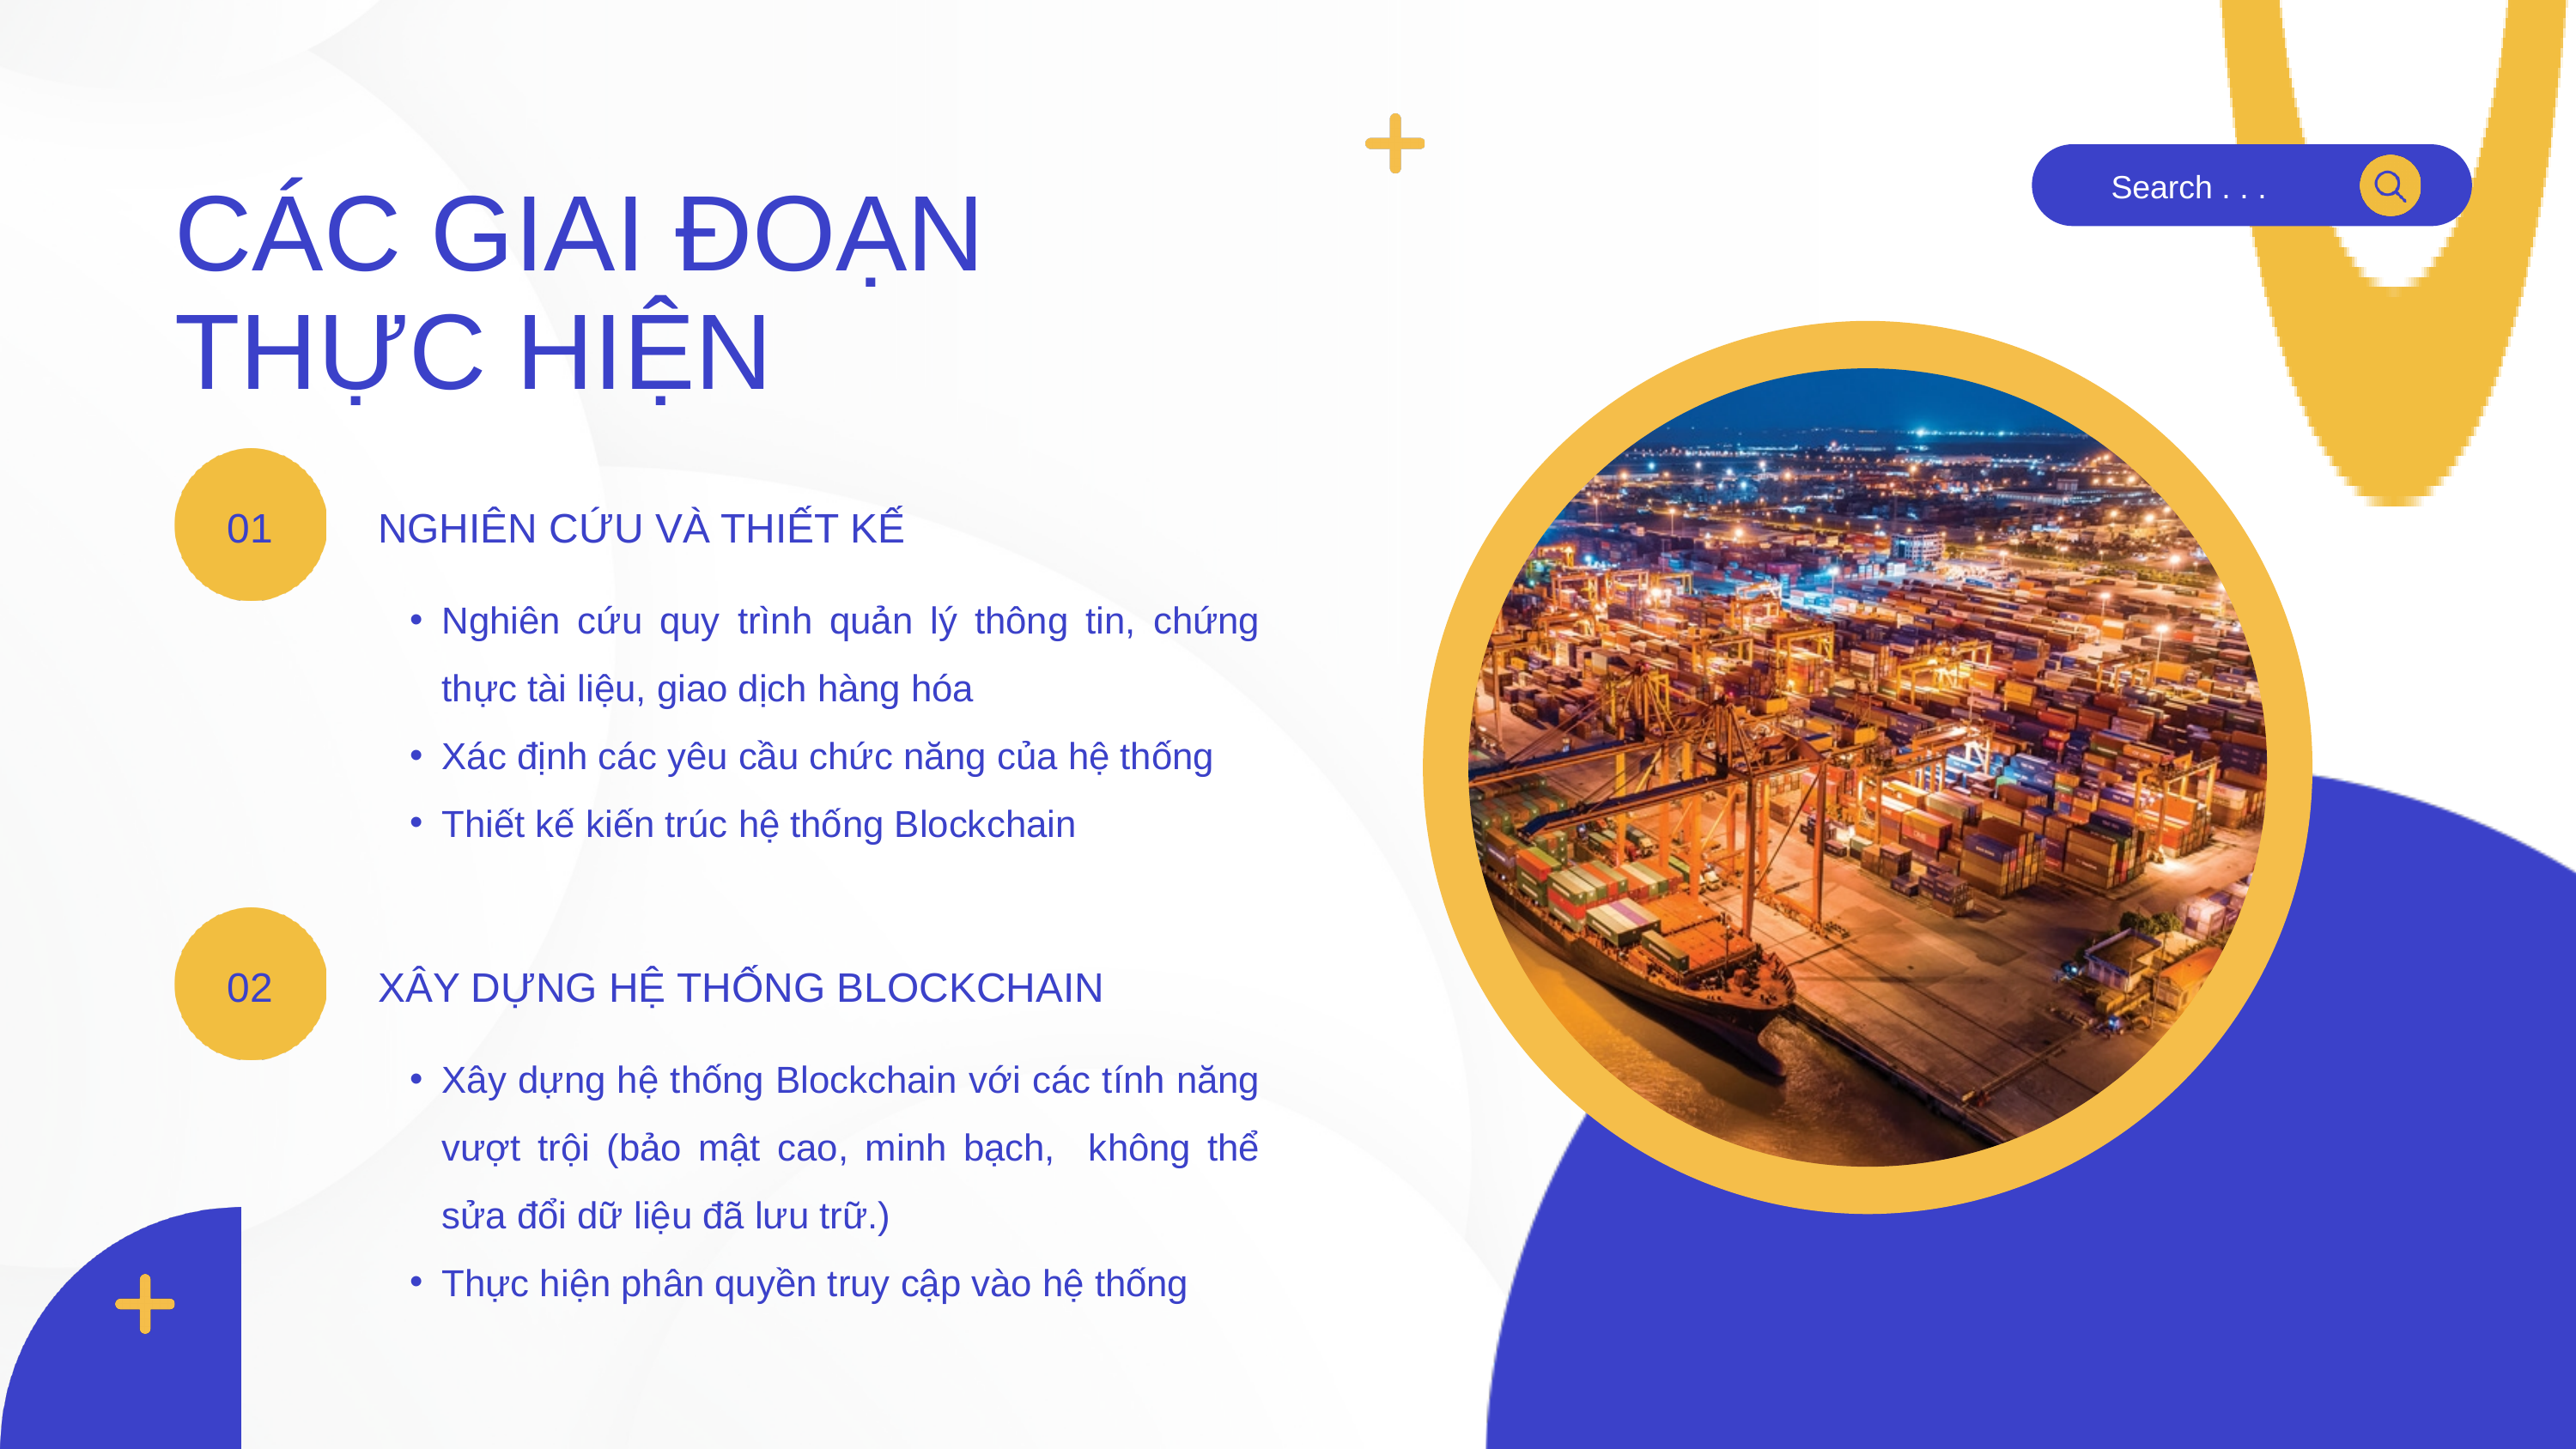

Search . . .

CÁC GIAI ĐOẠN THỰC HIỆN

01
NGHIÊN CỨU VÀ THIẾT KẾ
Nghiên cứu quy trình quản lý thông tin, chứng thực tài liệu, giao dịch hàng hóa
Xác định các yêu cầu chức năng của hệ thống
Thiết kế kiến trúc hệ thống Blockchain

02
XÂY DỰNG HỆ THỐNG BLOCKCHAIN
Xây dựng hệ thống Blockchain với các tính năng vượt trội (bảo mật cao, minh bạch,  không thể sửa đổi dữ liệu đã lưu trữ.)
Thực hiện phân quyền truy cập vào hệ thống